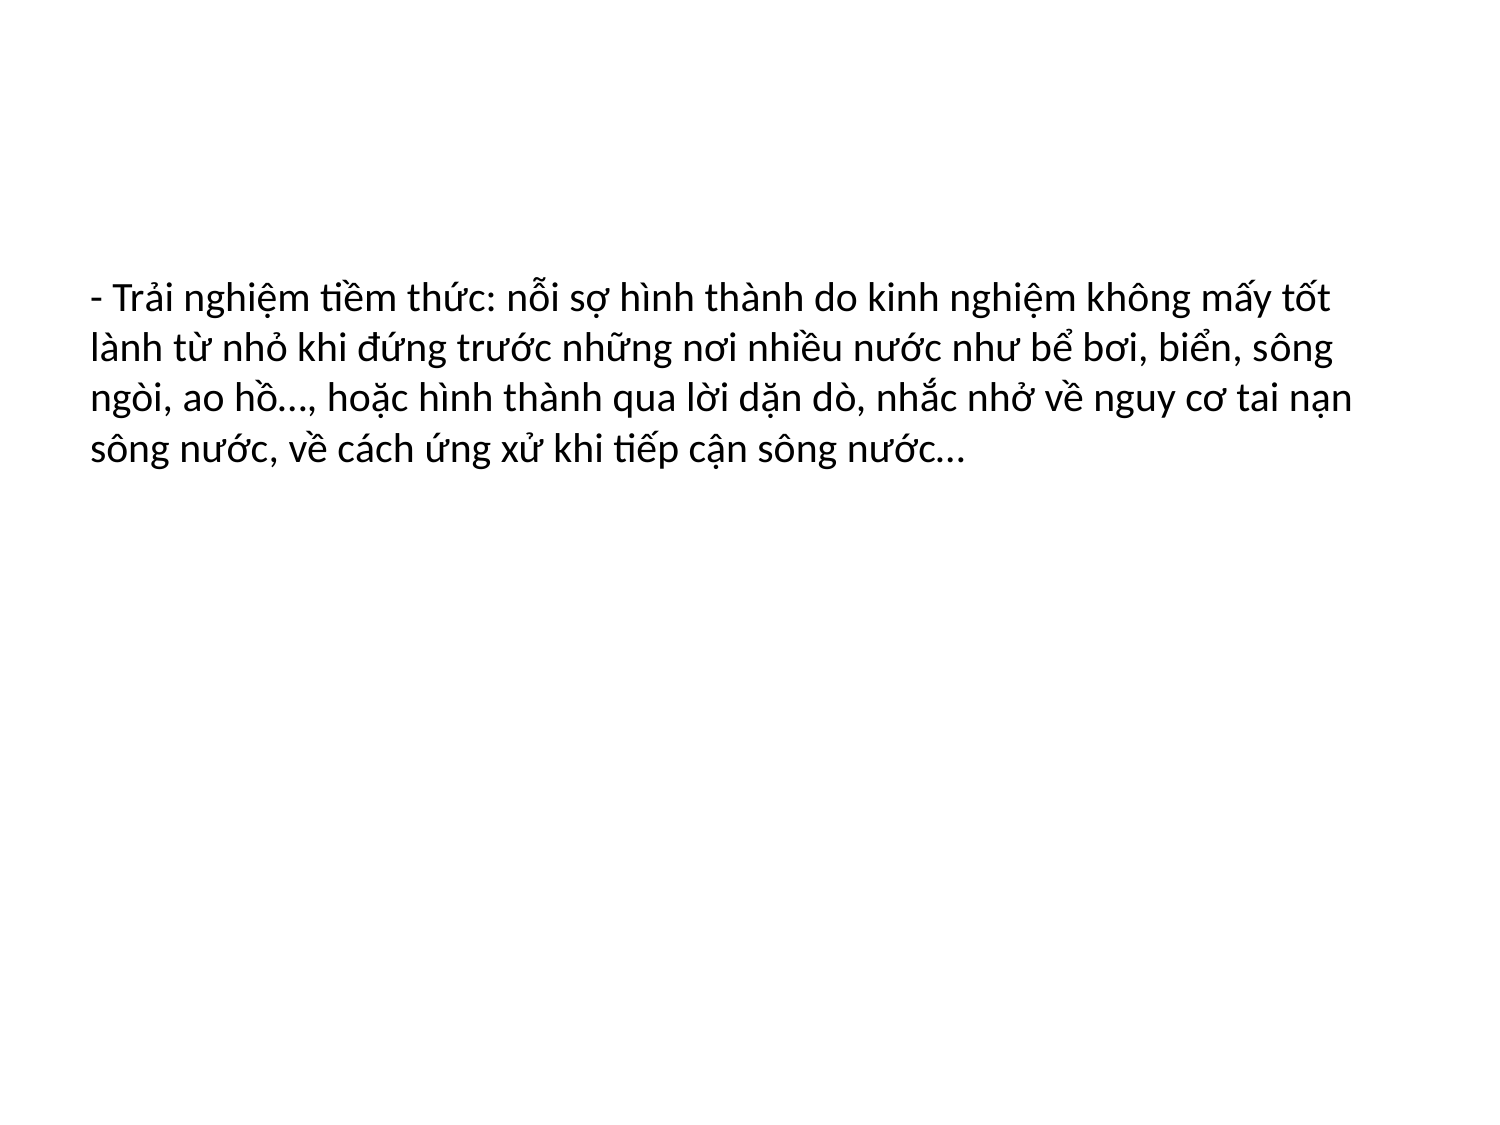

- Trải nghiệm tiềm thức: nỗi sợ hình thành do kinh nghiệm không mấy tốt lành từ nhỏ khi đứng trước những nơi nhiều nước như bể bơi, biển, sông ngòi, ao hồ…, hoặc hình thành qua lời dặn dò, nhắc nhở về nguy cơ tai nạn sông nước, về cách ứng xử khi tiếp cận sông nước…